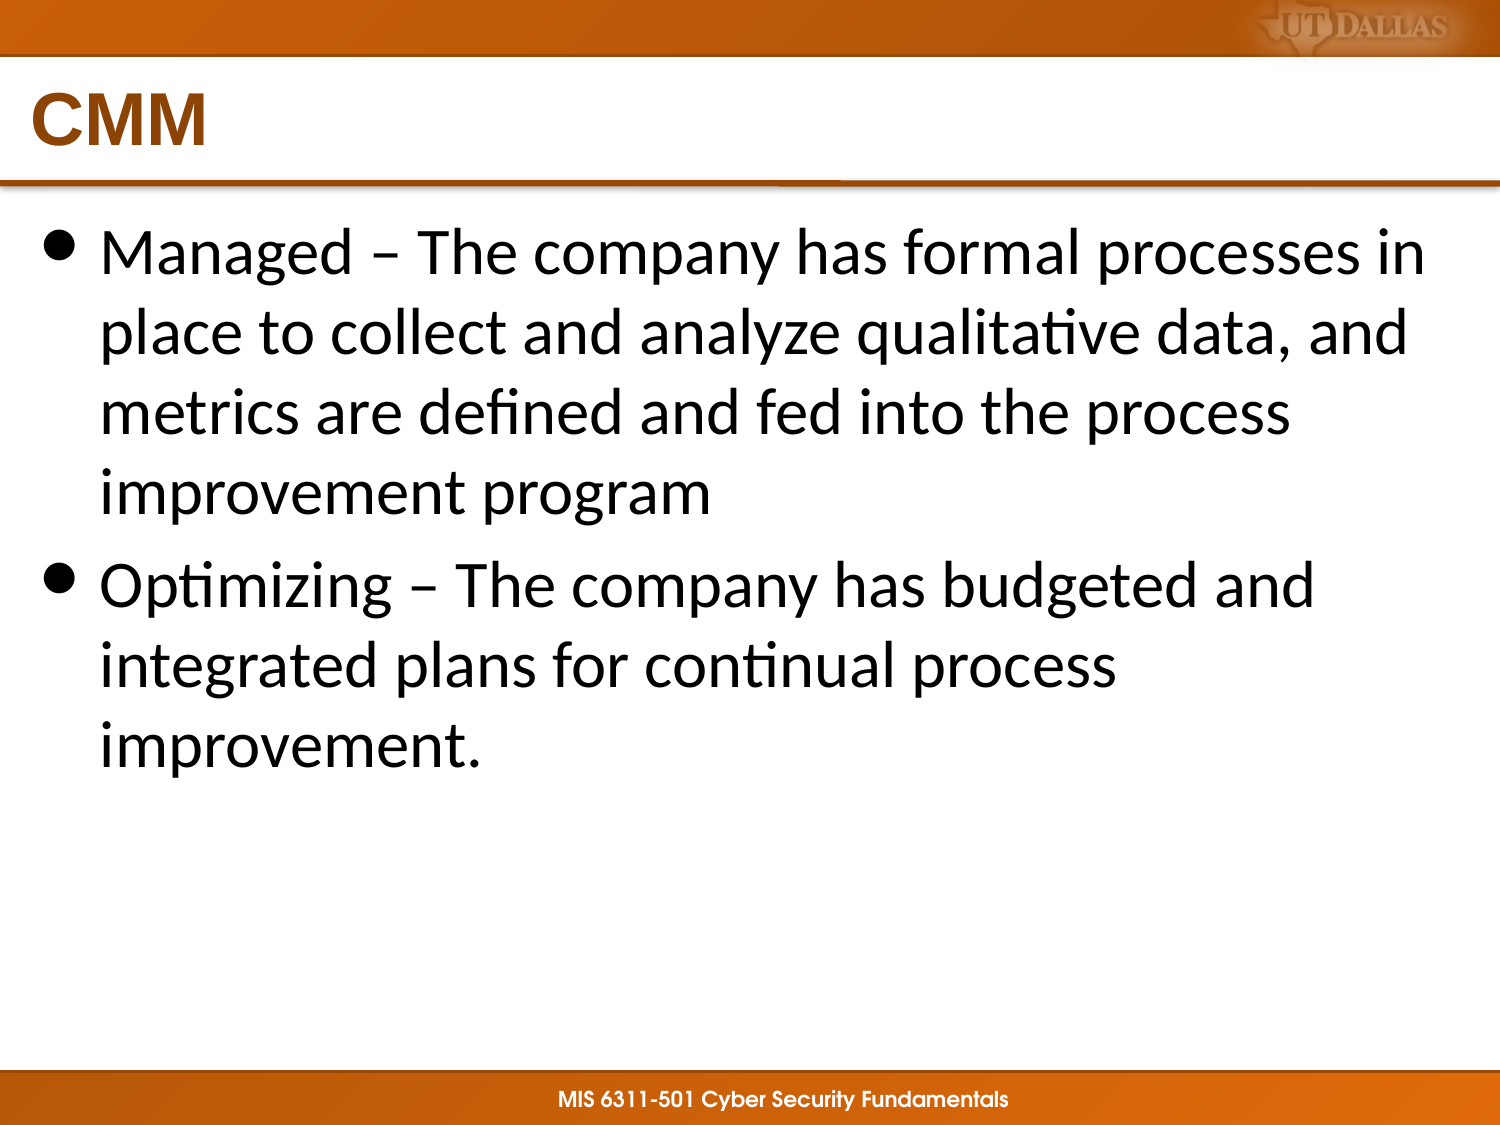

# CMM
Managed – The company has formal processes in place to collect and analyze qualitative data, and metrics are defined and fed into the process improvement program
Optimizing – The company has budgeted and integrated plans for continual process improvement.